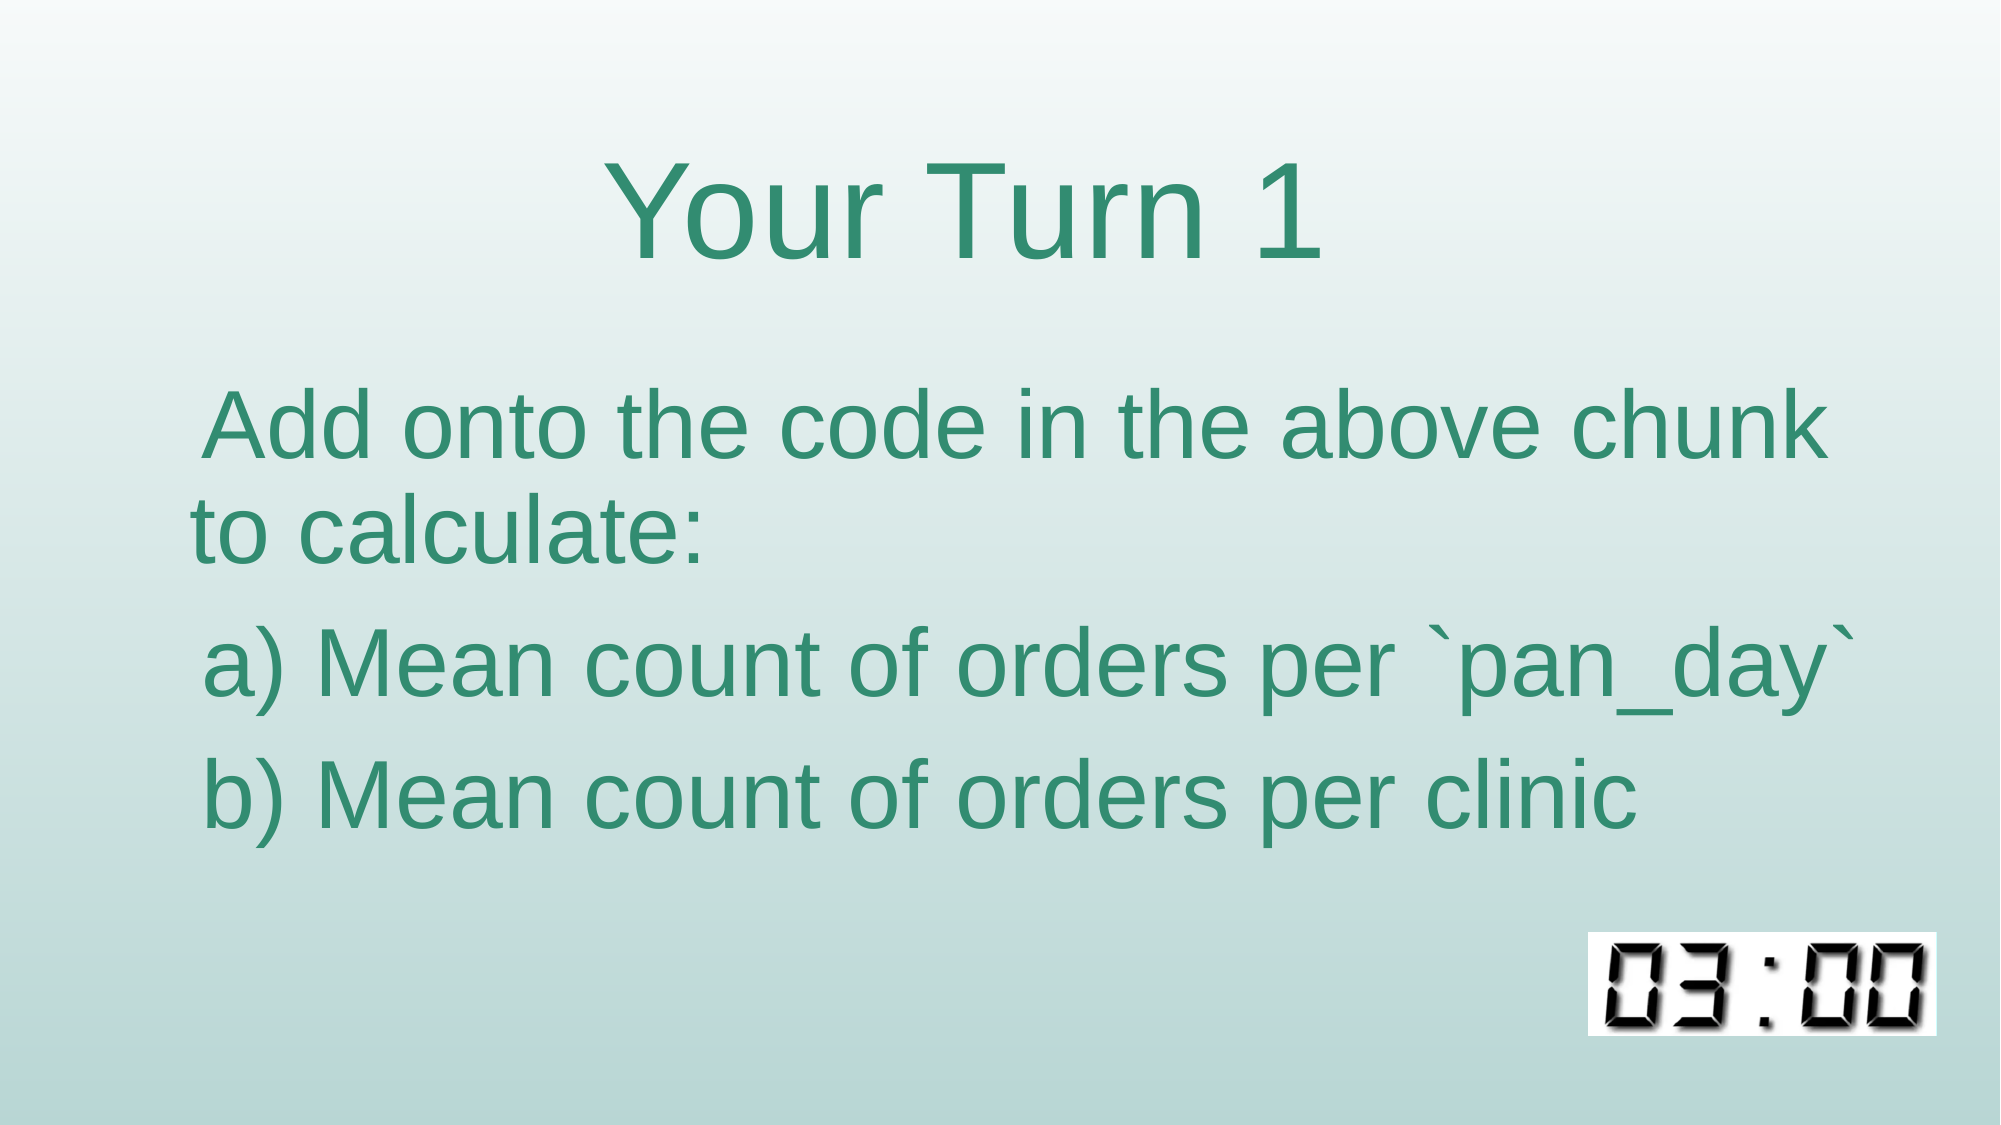

# Your Turn 1
Add onto the code in the above chunk to calculate:
a) Mean count of orders per `pan_day`
b) Mean count of orders per clinic